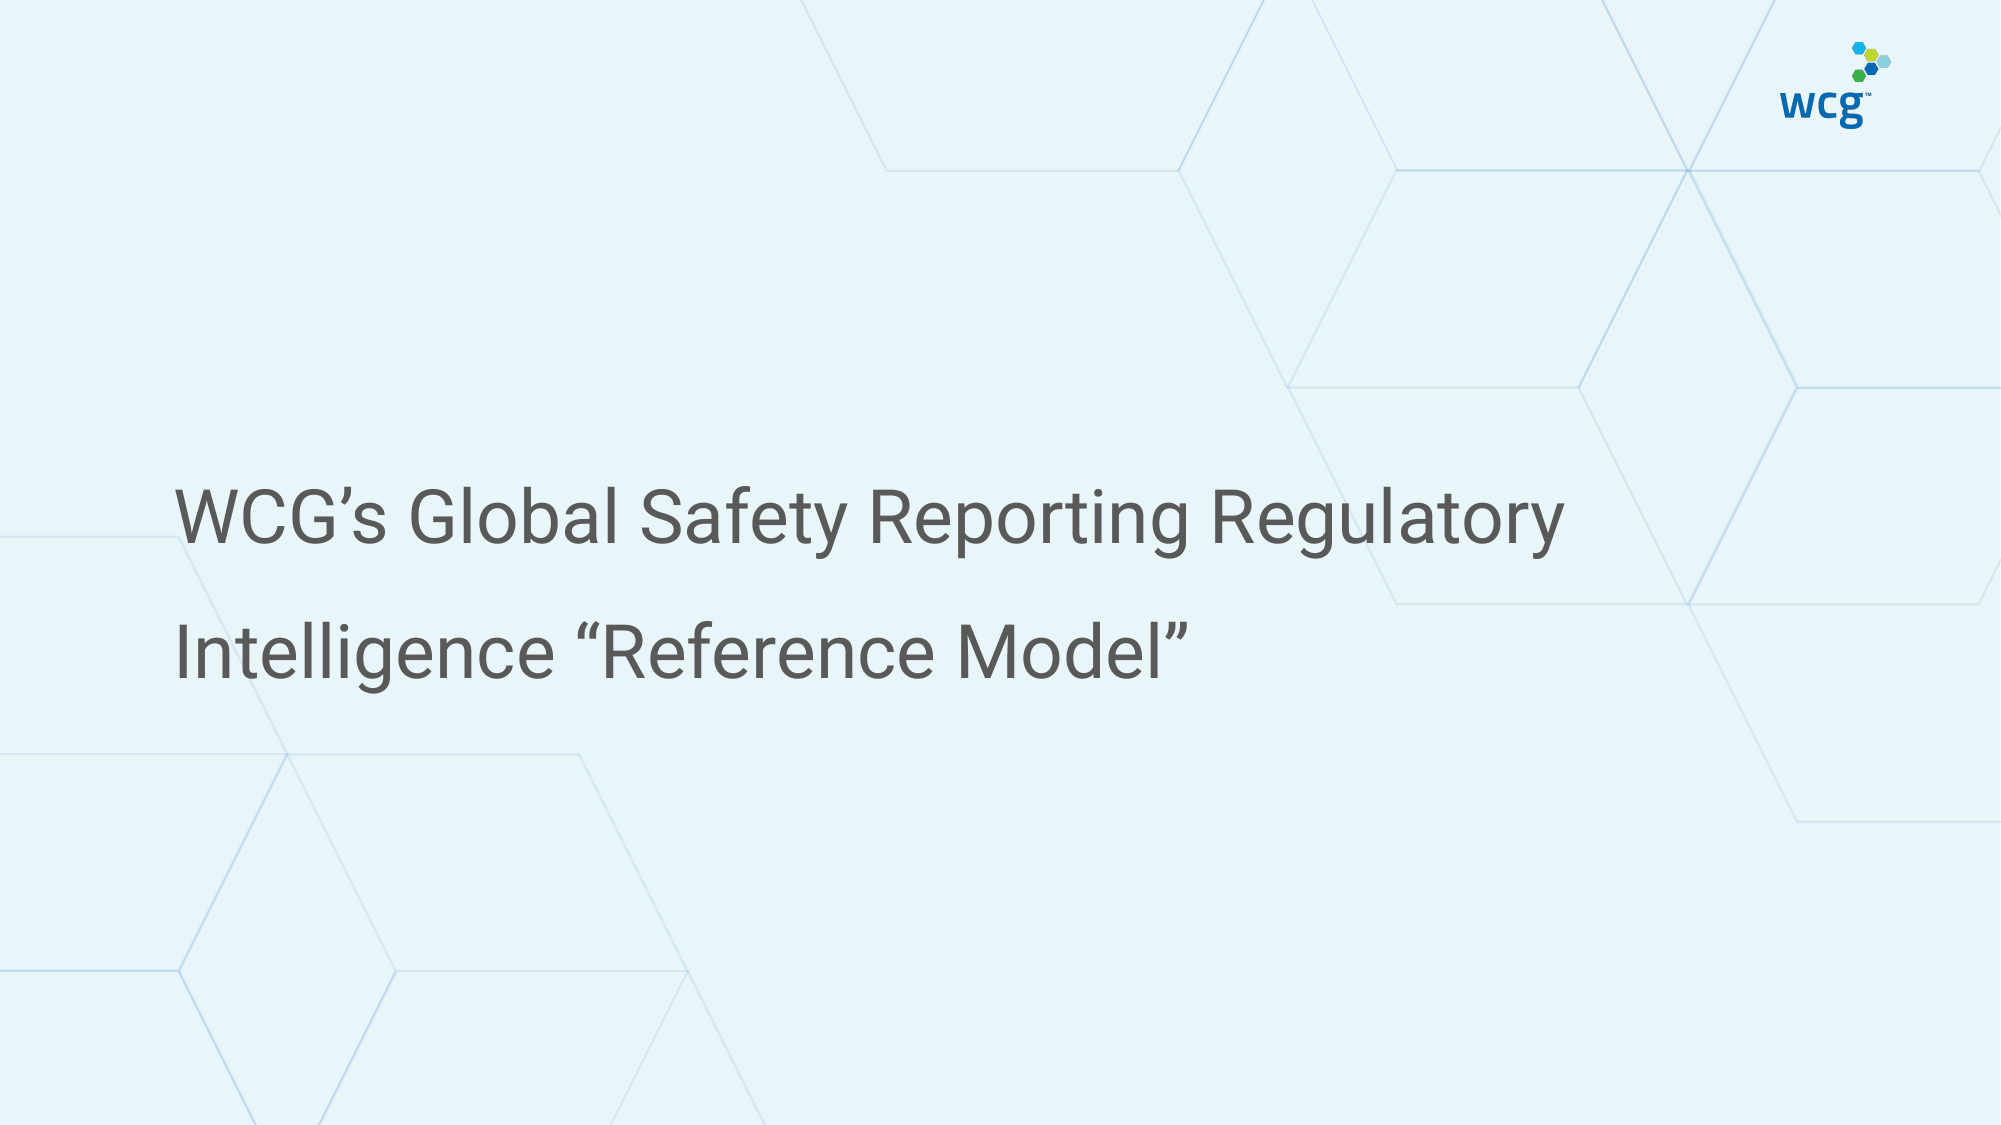

WCG’s Global Safety Reporting Regulatory Intelligence “Reference Model”